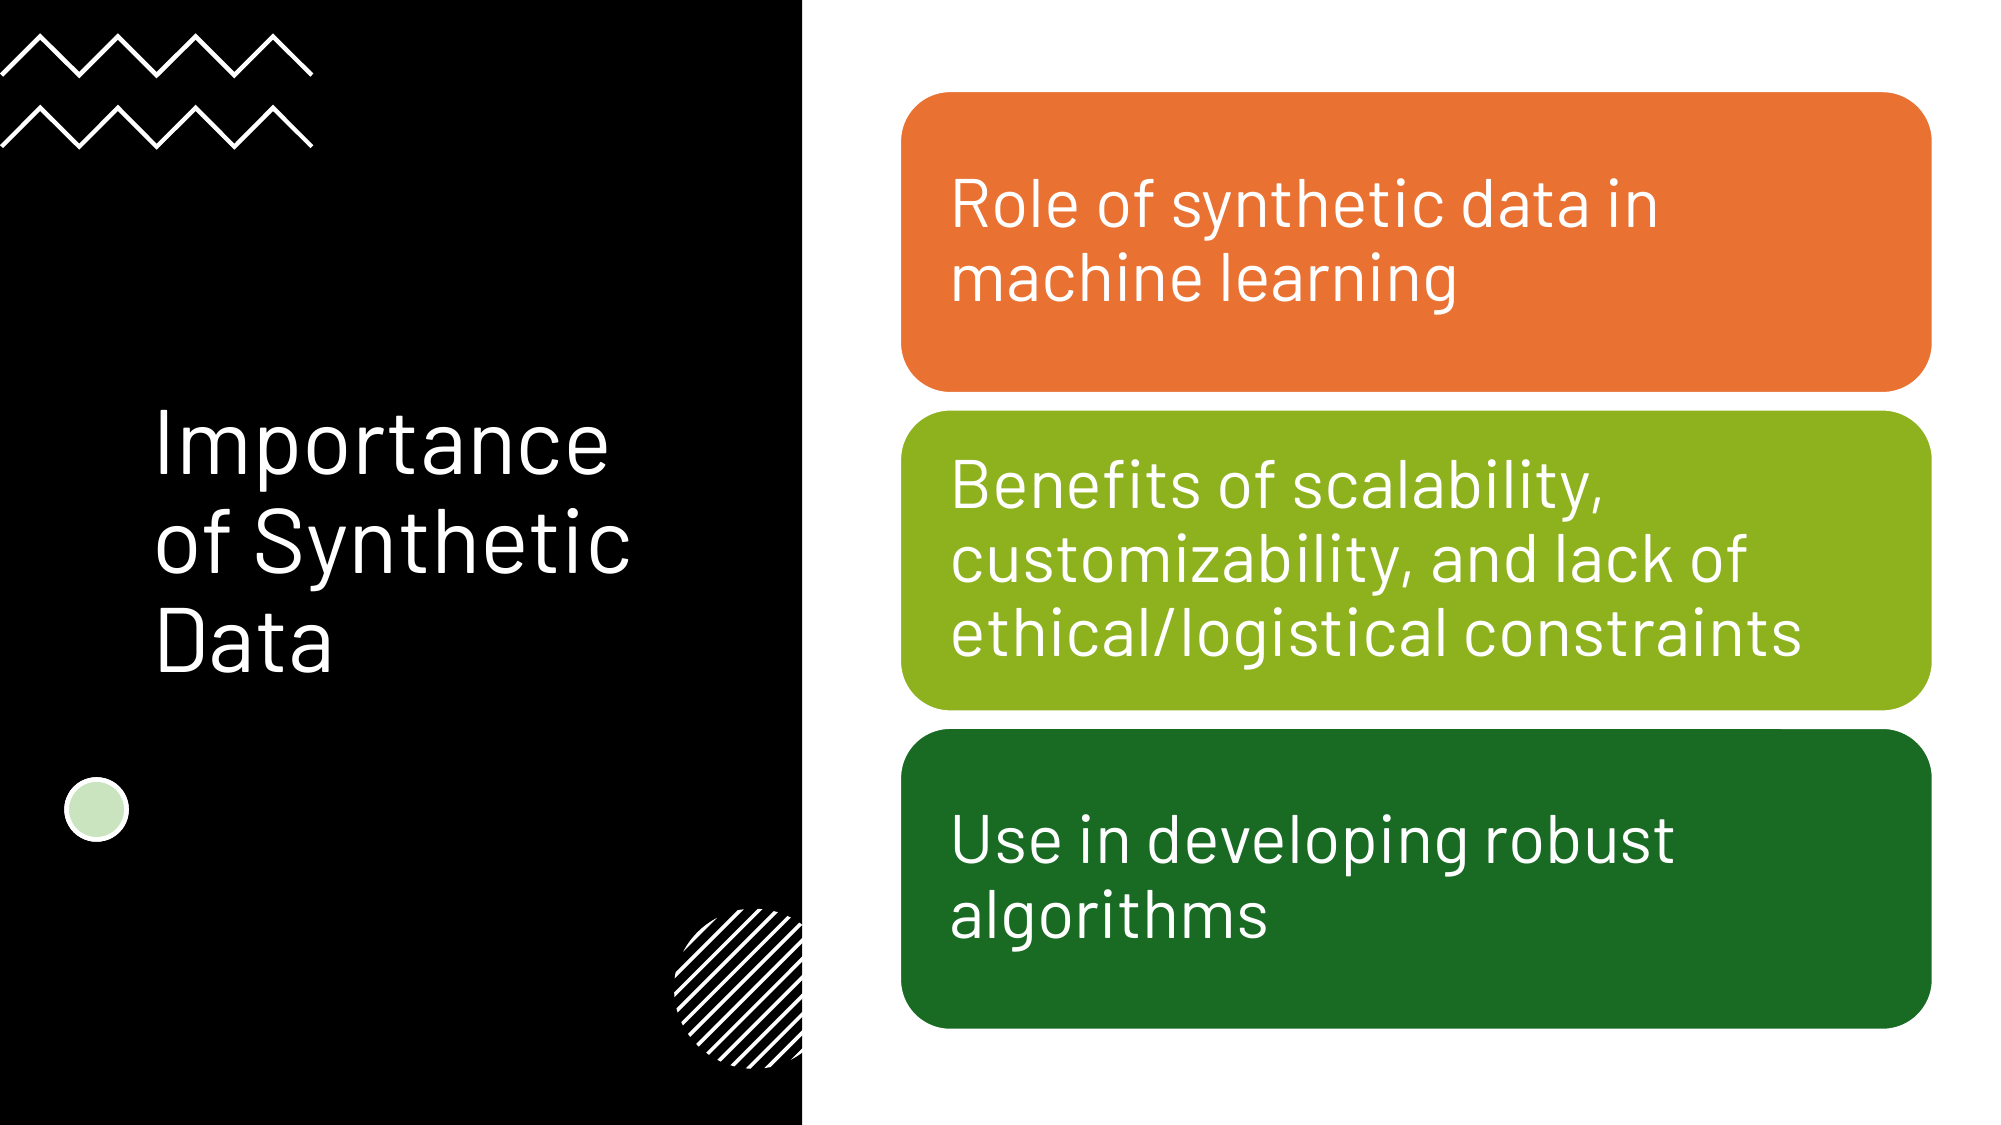

Role of synthetic data in machine learning
Benefits of scalability, customizability, and lack of ethical/logistical constraints
Use in developing robust algorithms
# Importance of Synthetic Data